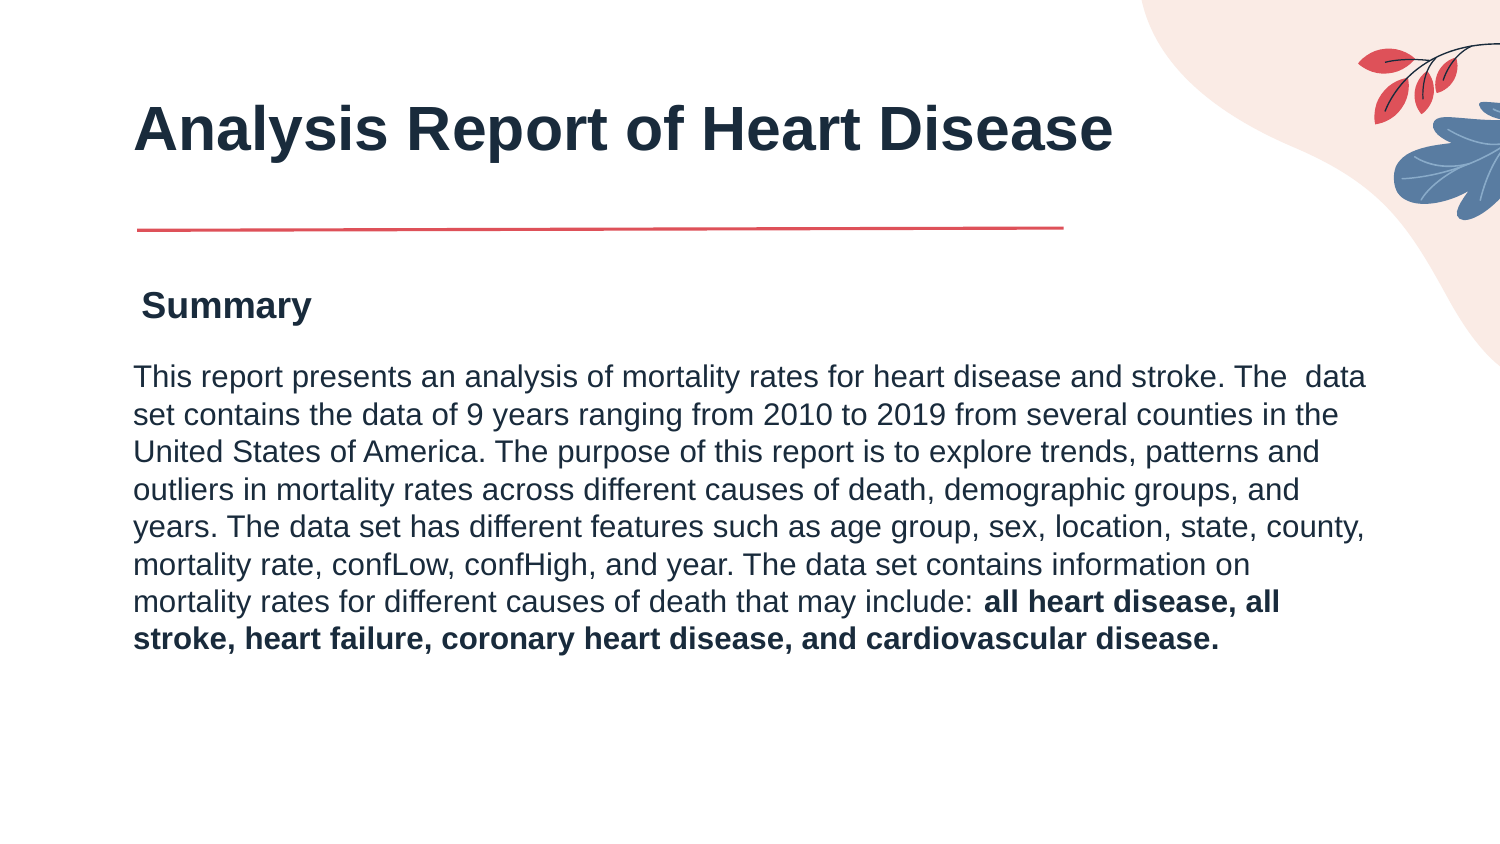

# Analysis Report of Heart Disease

Summary
This report presents an analysis of mortality rates for heart disease and stroke. The  data set contains the data of 9 years ranging from 2010 to 2019 from several counties in the United States of America. The purpose of this report is to explore trends, patterns and outliers in mortality rates across different causes of death, demographic groups, and years. The data set has different features such as age group, sex, location, state, county, mortality rate, confLow, confHigh, and year. The data set contains information on mortality rates for different causes of death that may include: all heart disease, all stroke, heart failure, coronary heart disease, and cardiovascular disease.